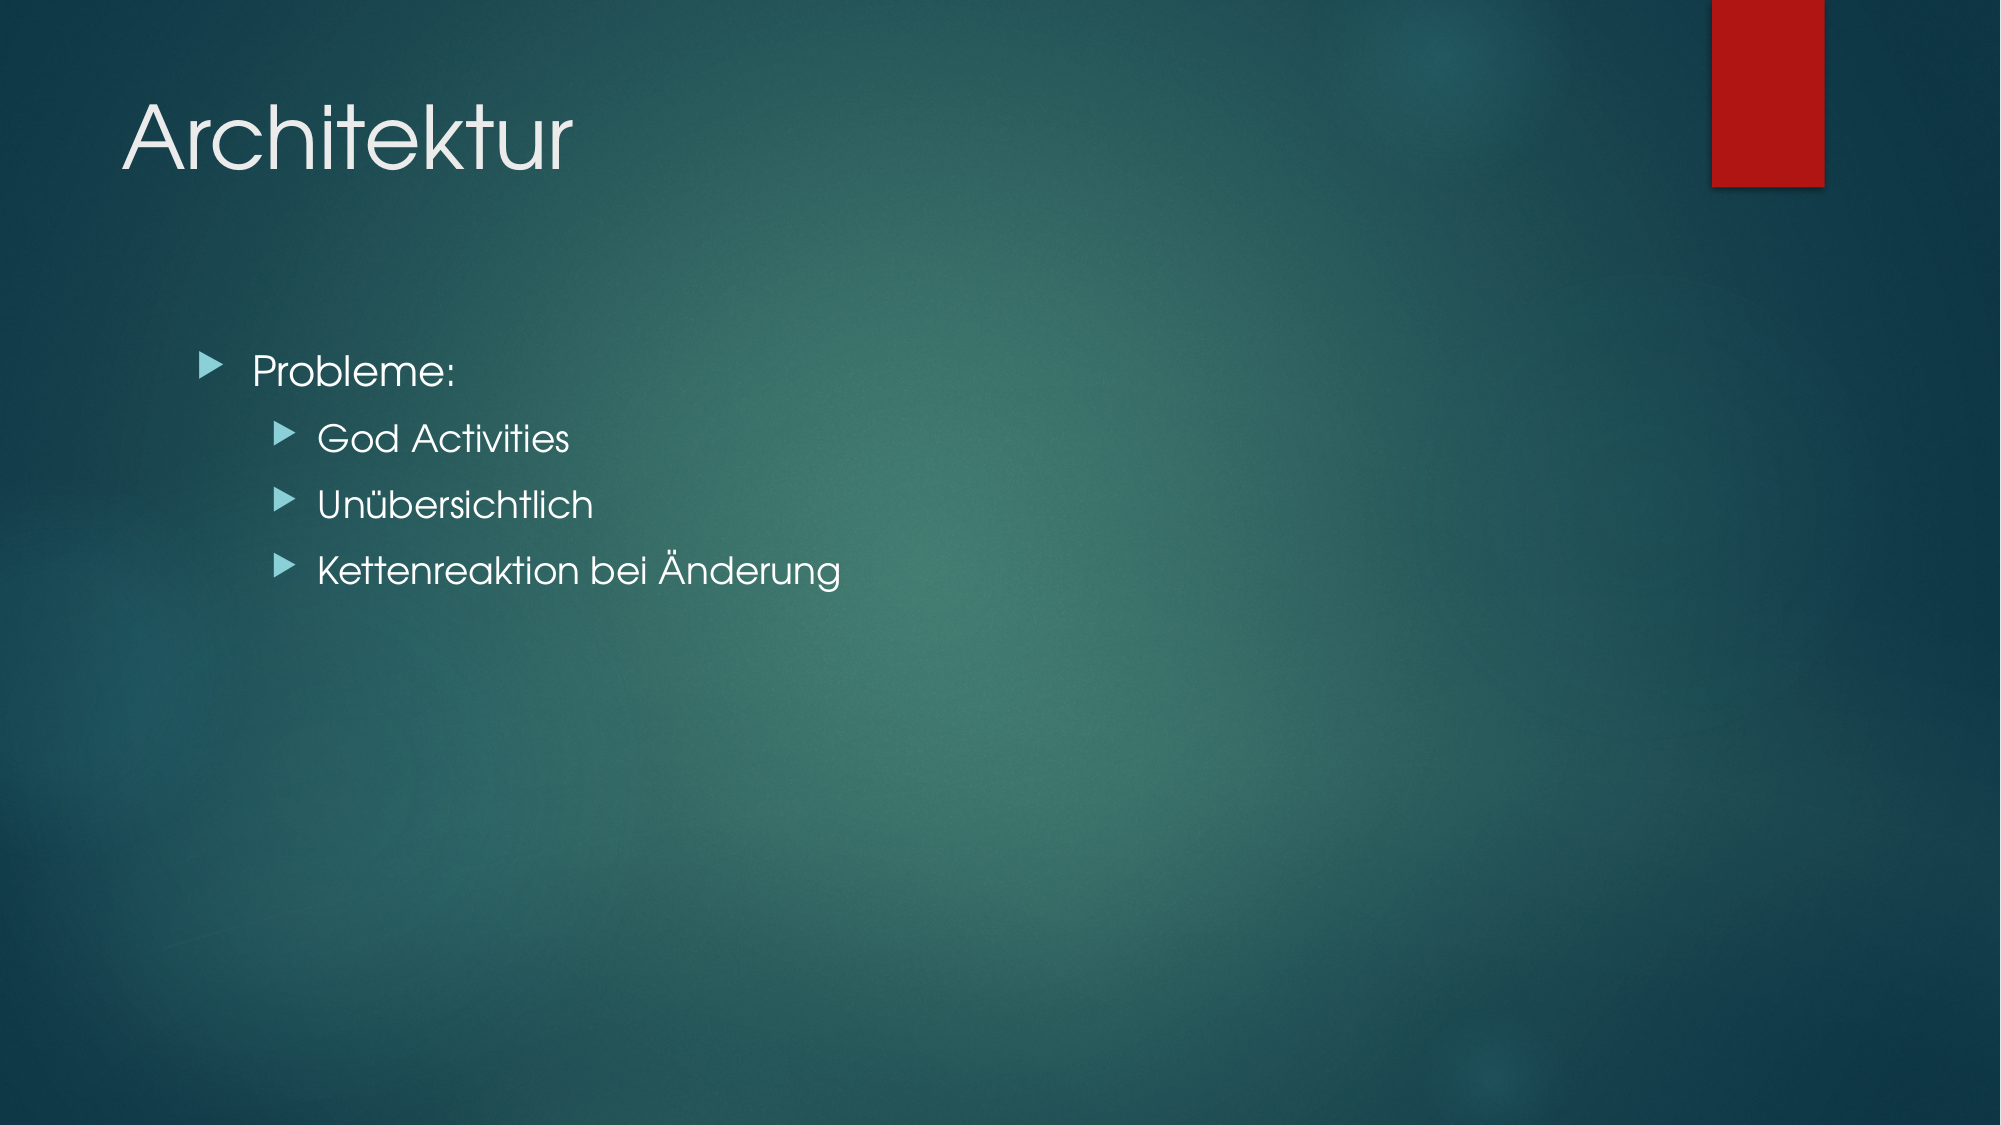

# Architektur
Probleme:
God Activities
Unübersichtlich
Kettenreaktion bei Änderung